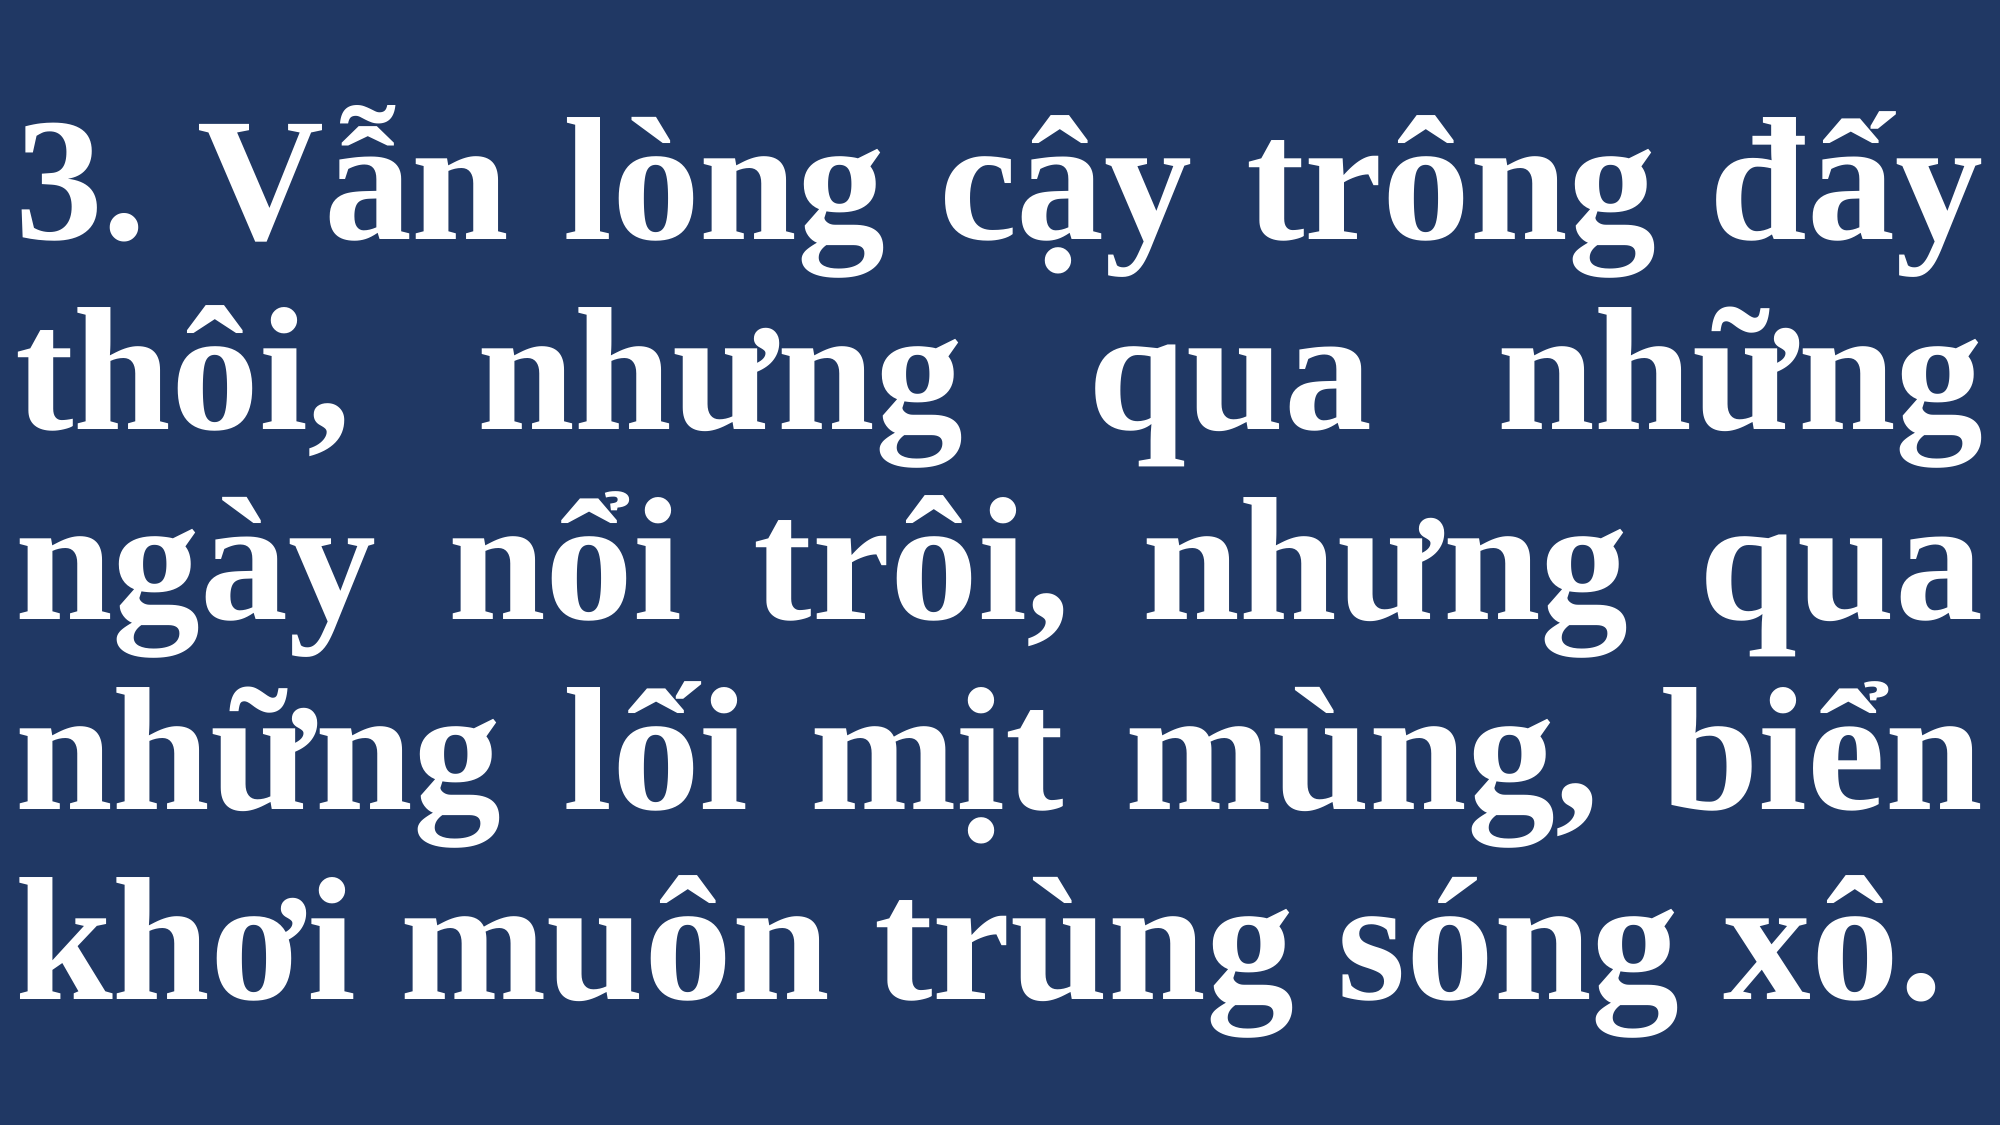

# 3. Vẫn lòng cậy trông đấy thôi, nhưng qua những ngày nổi trôi, nhưng qua những lối mịt mùng, biển khơi muôn trùng sóng xô.